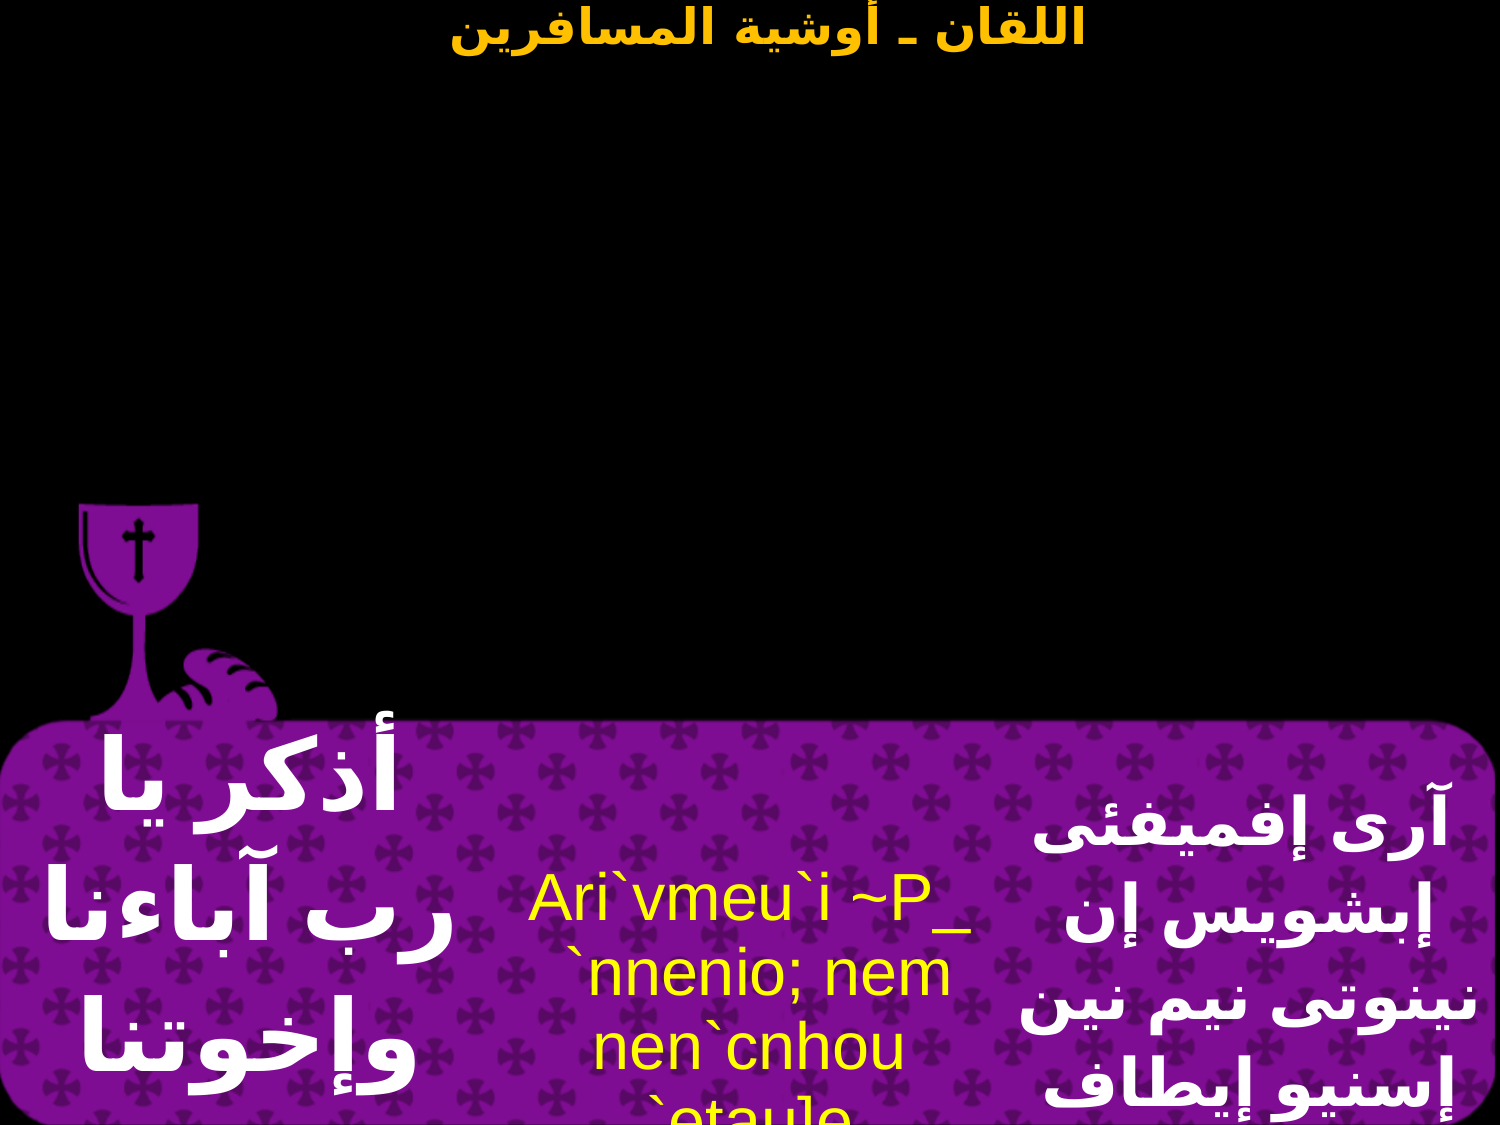

| أذكر يا رب آباءنا وإخوتنا المسافرين | Ari`vmeu`i ~P\_ `nnenio; nem nen`cnhou `etau]e `e`p]emmo | آرى إفميفئى إبشويس إن نينوتى نيم نين إسنيو إيطاف شى إى إبشيممو |
| --- | --- | --- |